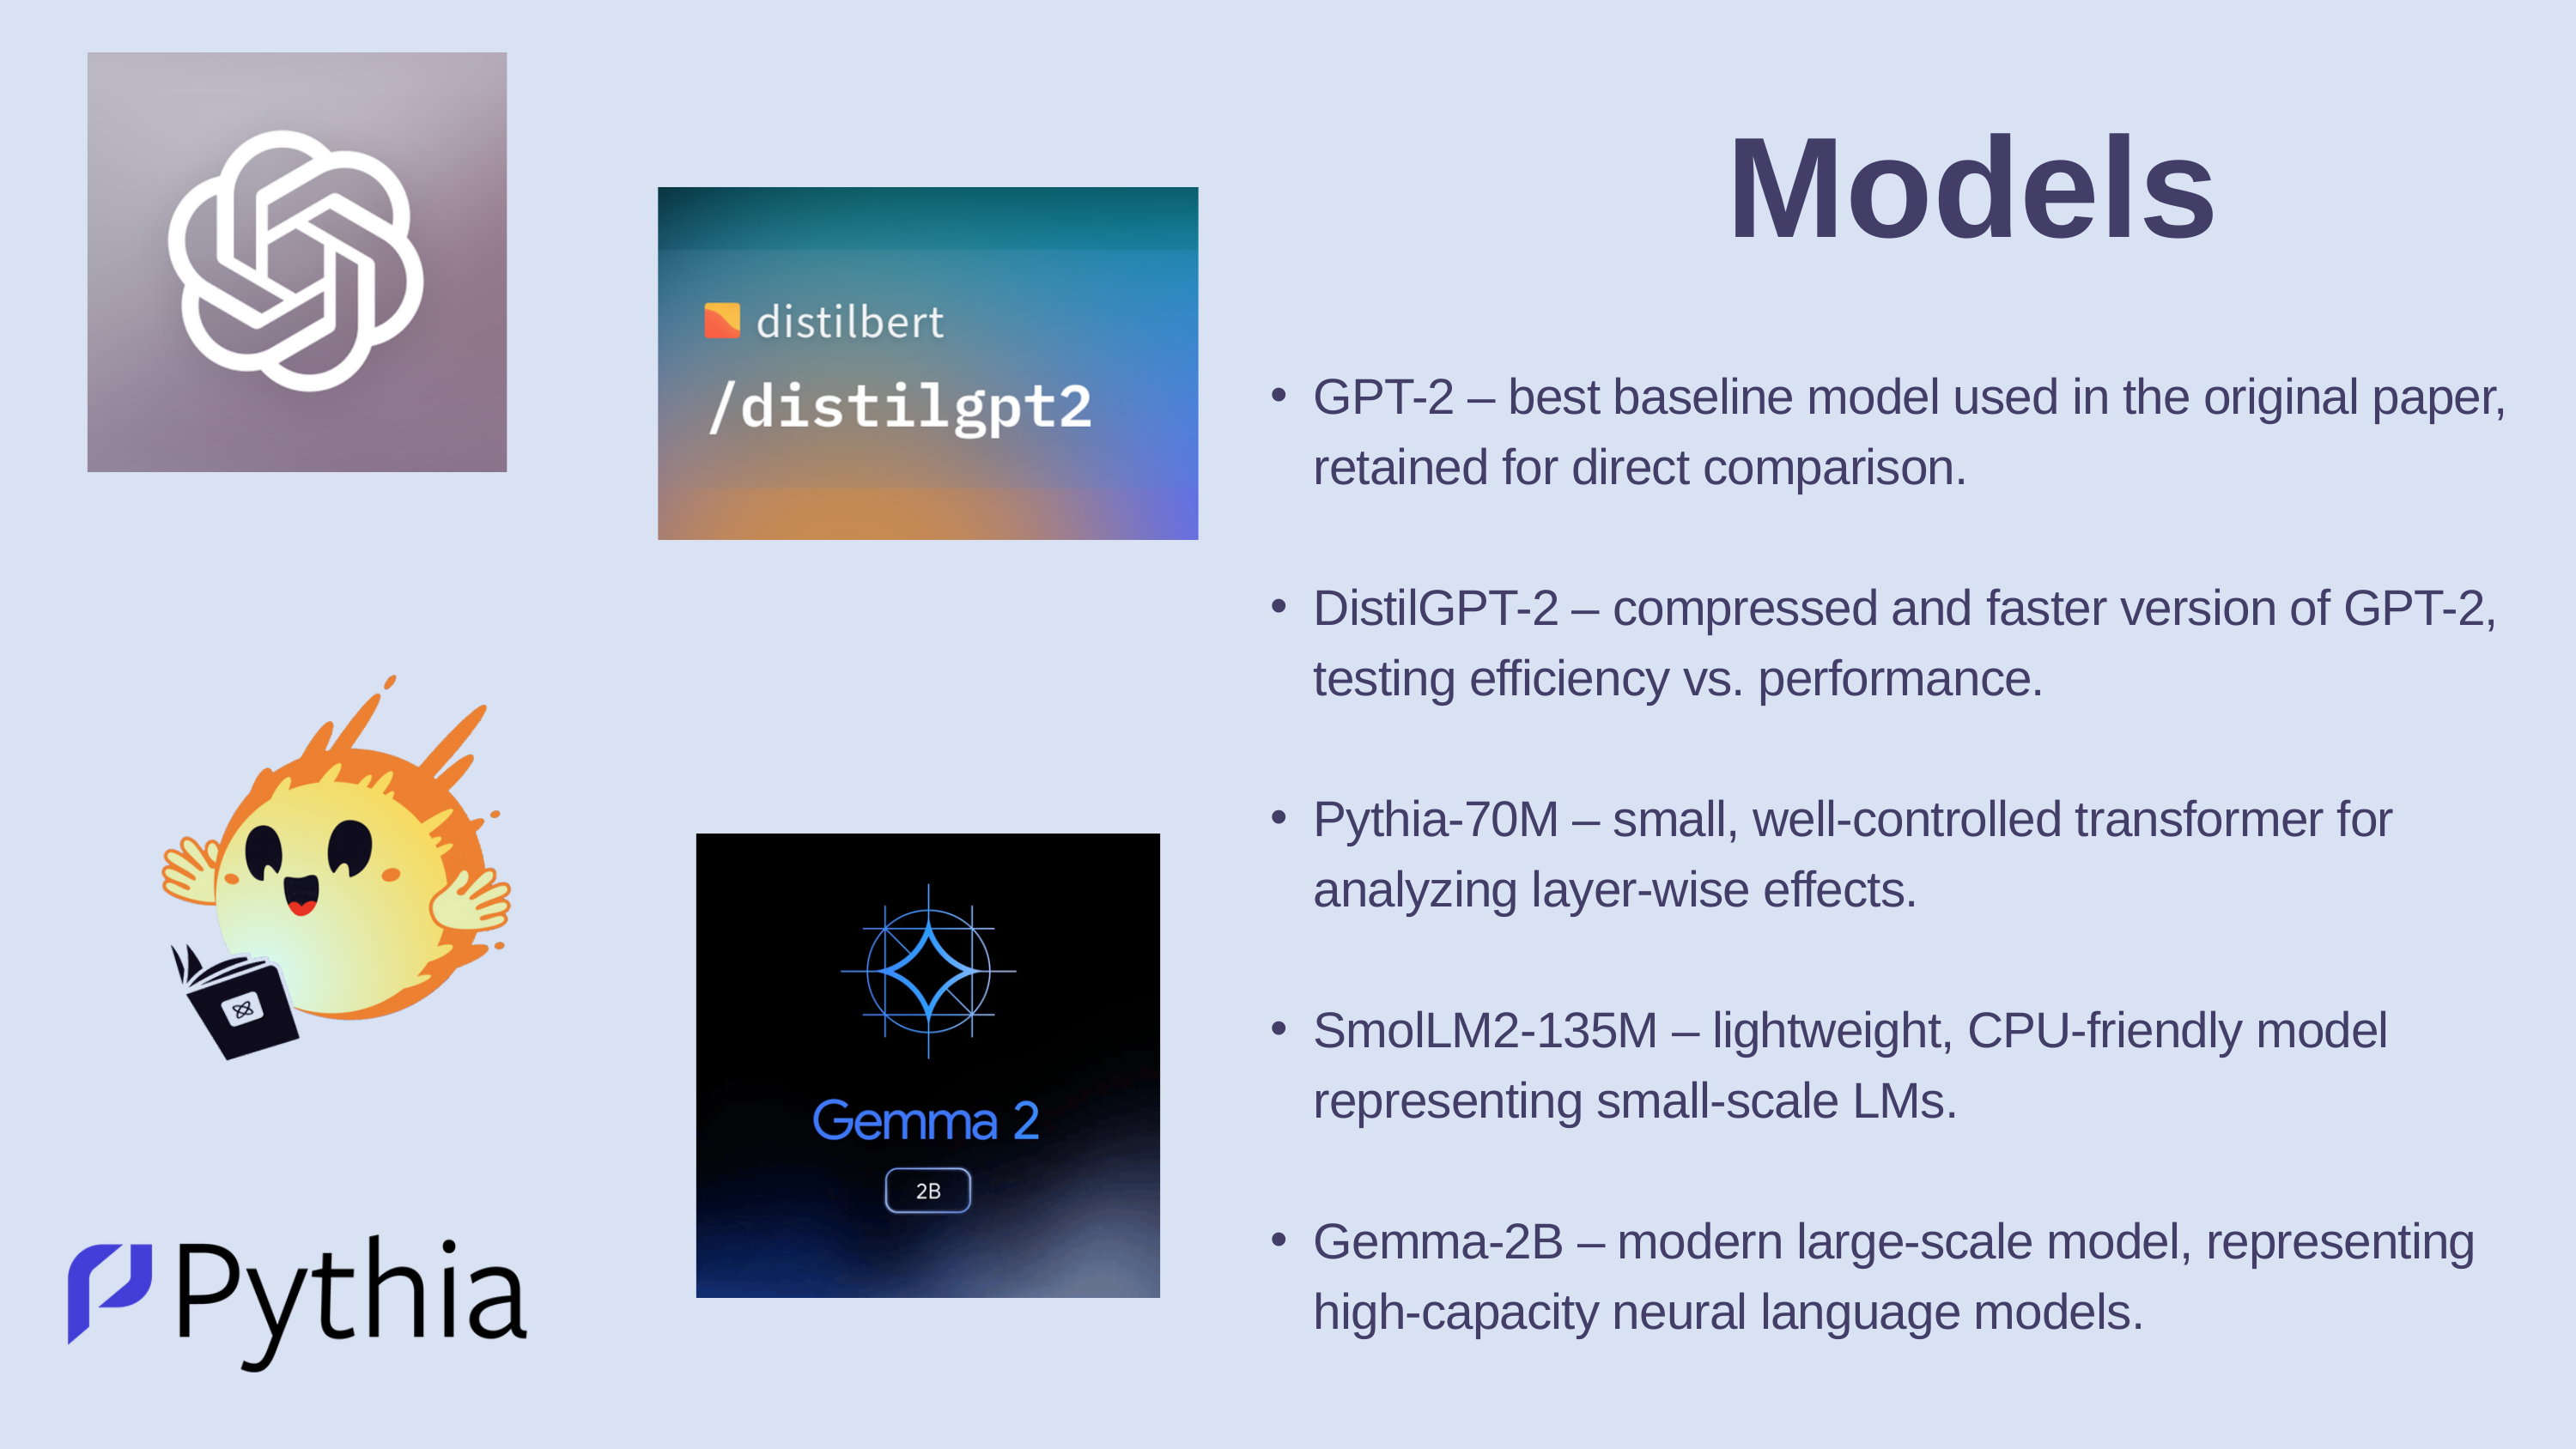

Models

GPT-2 – best baseline model used in the original paper, retained for direct comparison.

DistilGPT-2 – compressed and faster version of GPT-2, testing efficiency vs. performance.

Pythia-70M – small, well-controlled transformer for analyzing layer-wise effects.

SmolLM2-135M – lightweight, CPU-friendly model representing small-scale LMs.

Gemma-2B – modern large-scale model, representing high-capacity neural language models.